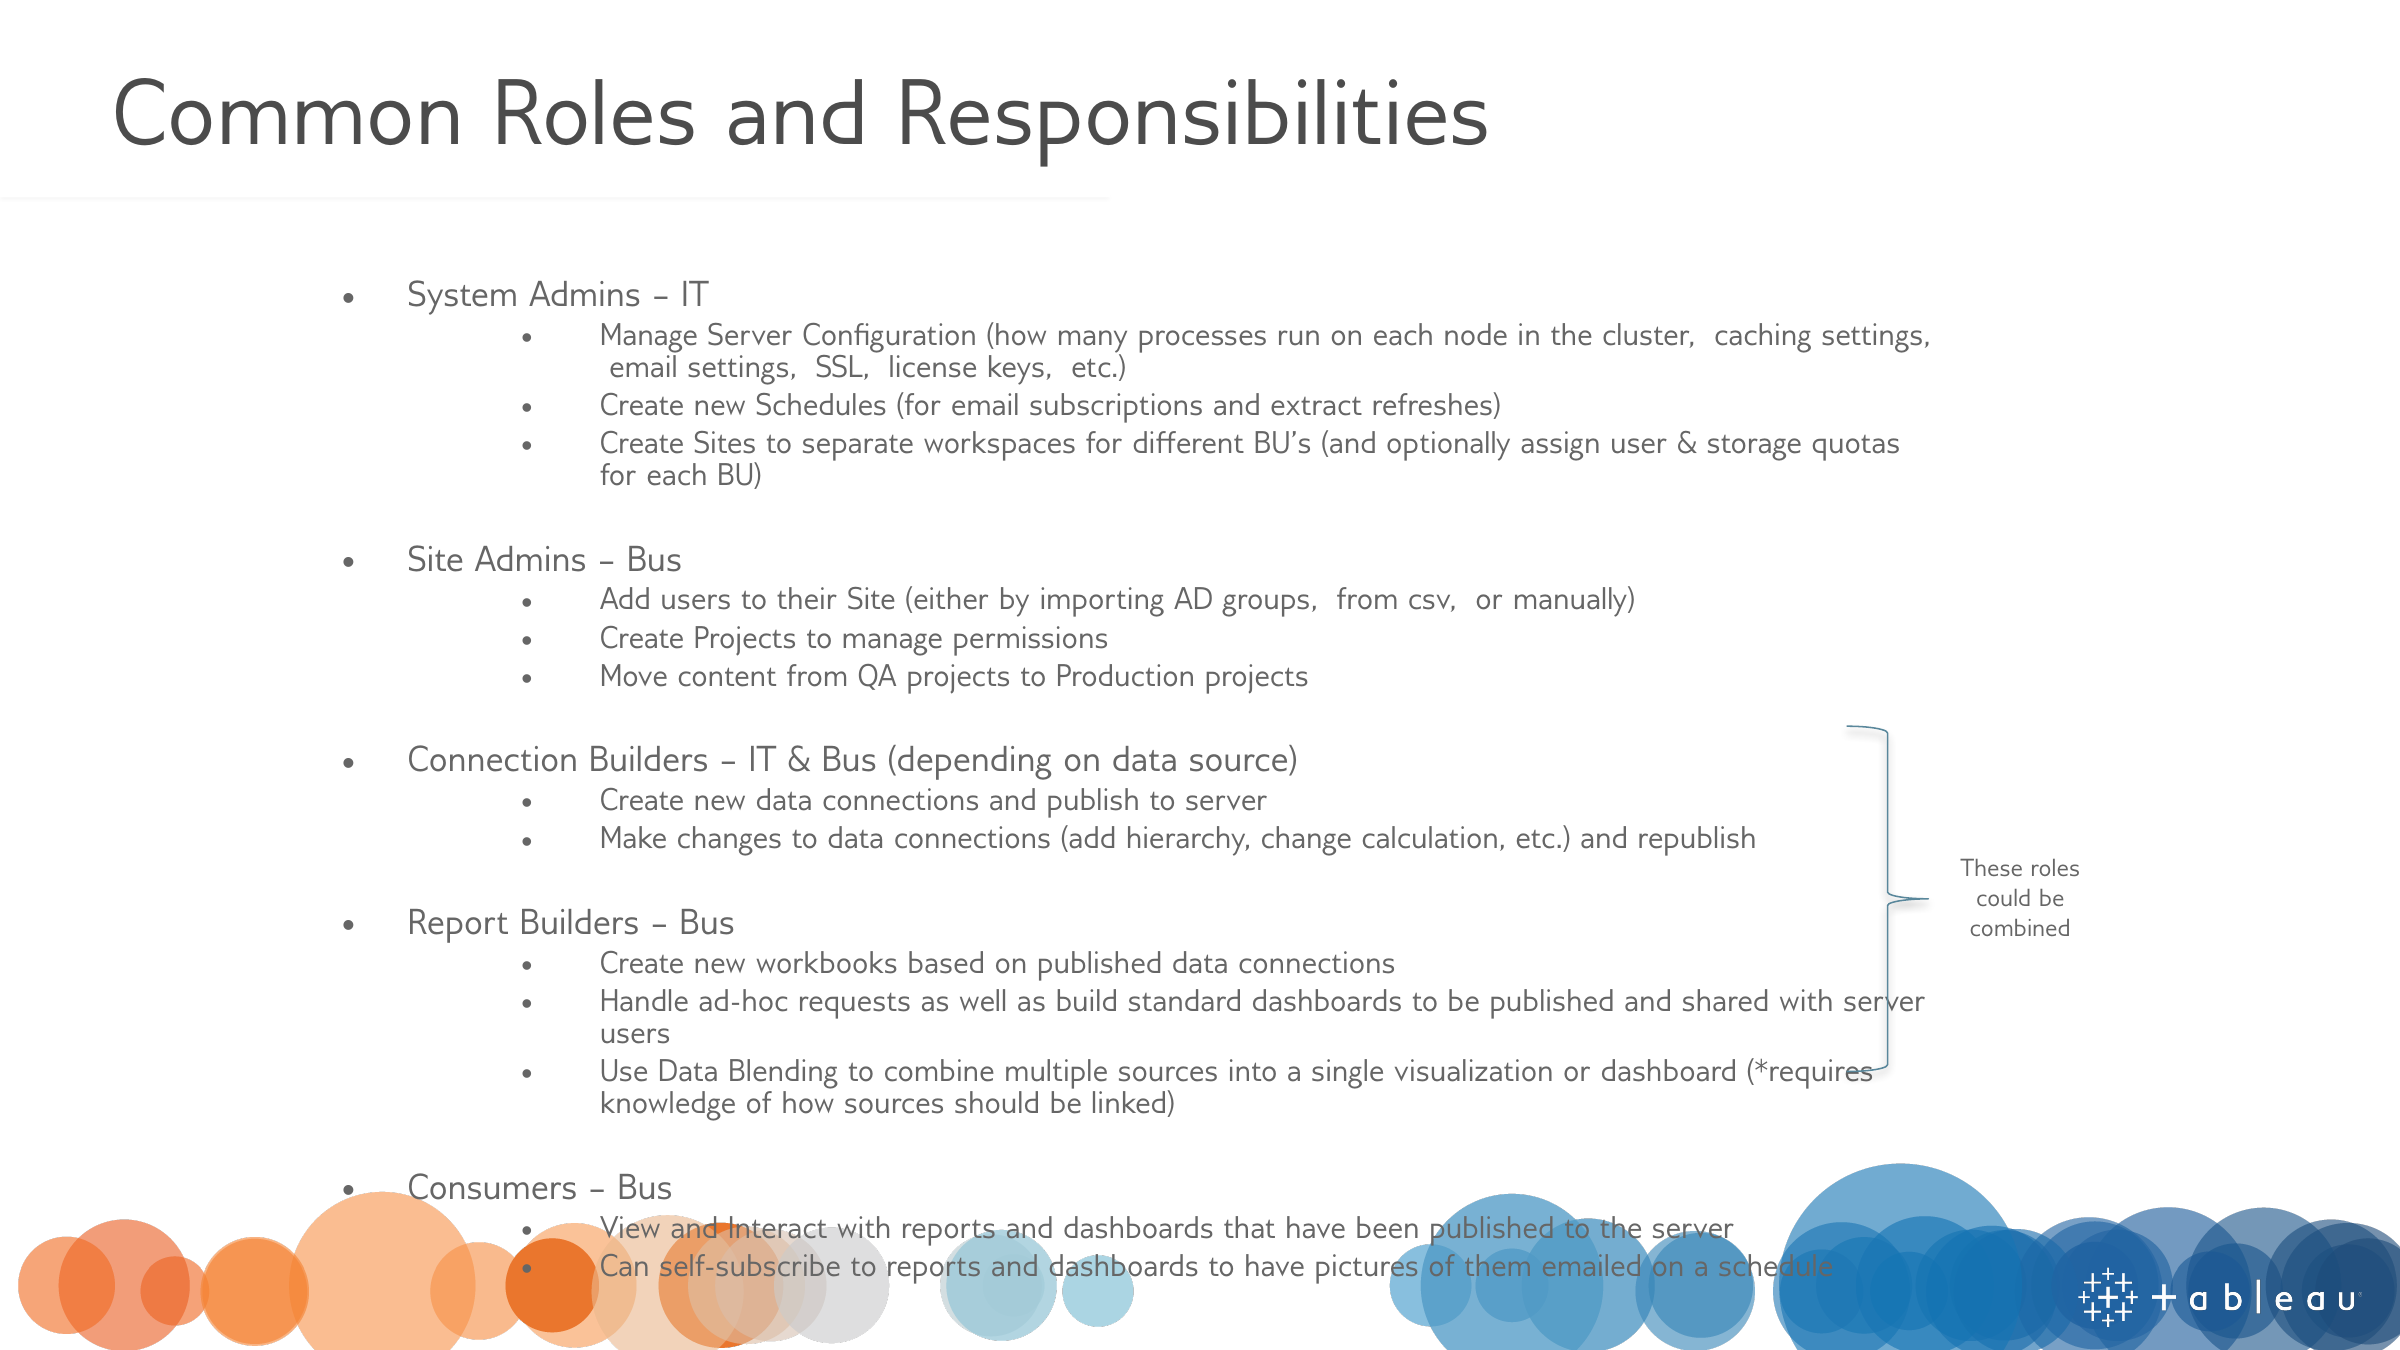

# Common Roles and Responsibilities
System Admins – IT
Manage Server Configuration (how many processes run on each node in the cluster,  caching settings,  email settings,  SSL,  license keys,  etc.)
Create new Schedules (for email subscriptions and extract refreshes)
Create Sites to separate workspaces for different BU’s (and optionally assign user & storage quotas for each BU)

Site Admins – Bus
Add users to their Site (either by importing AD groups,  from csv,  or manually)
Create Projects to manage permissions
Move content from QA projects to Production projects

Connection Builders – IT & Bus (depending on data source)
Create new data connections and publish to server
Make changes to data connections (add hierarchy, change calculation, etc.) and republish

Report Builders – Bus
Create new workbooks based on published data connections
Handle ad-hoc requests as well as build standard dashboards to be published and shared with server users
Use Data Blending to combine multiple sources into a single visualization or dashboard (*requires knowledge of how sources should be linked)

Consumers – Bus
View and Interact with reports and dashboards that have been published to the server
Can self-subscribe to reports and dashboards to have pictures of them emailed on a schedule

These roles could be combined